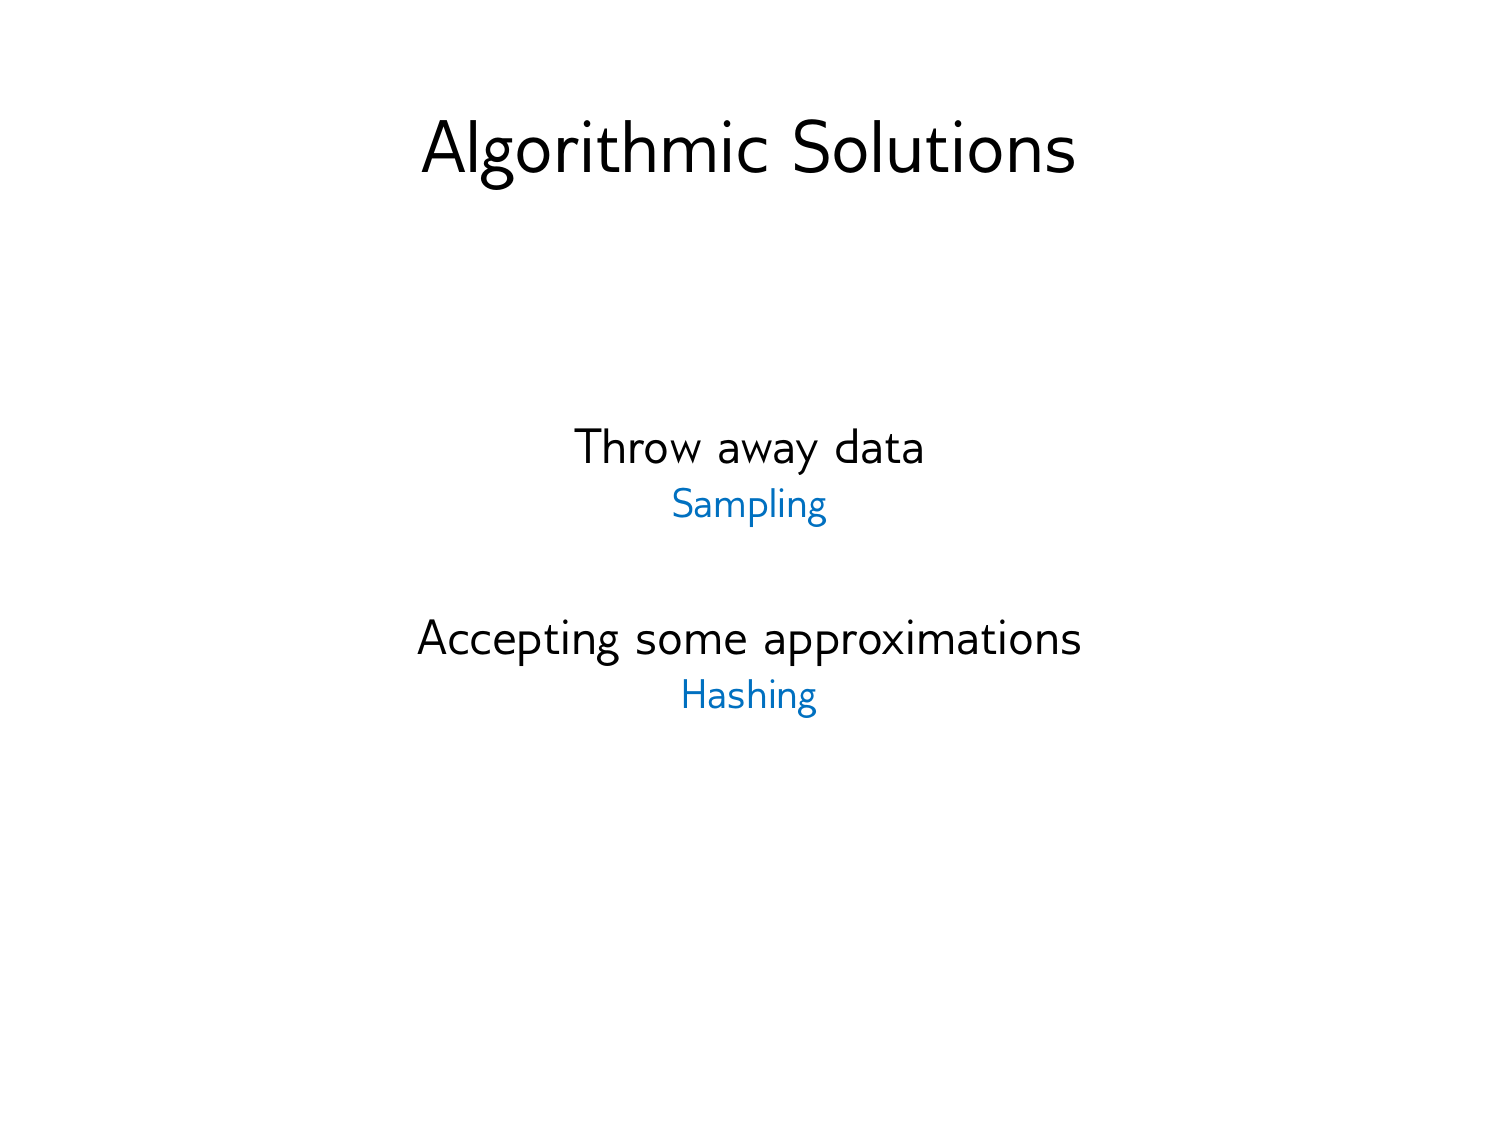

Algorithmic Solutions
Throw away data
Sampling
Accepting some approximations
Hashing